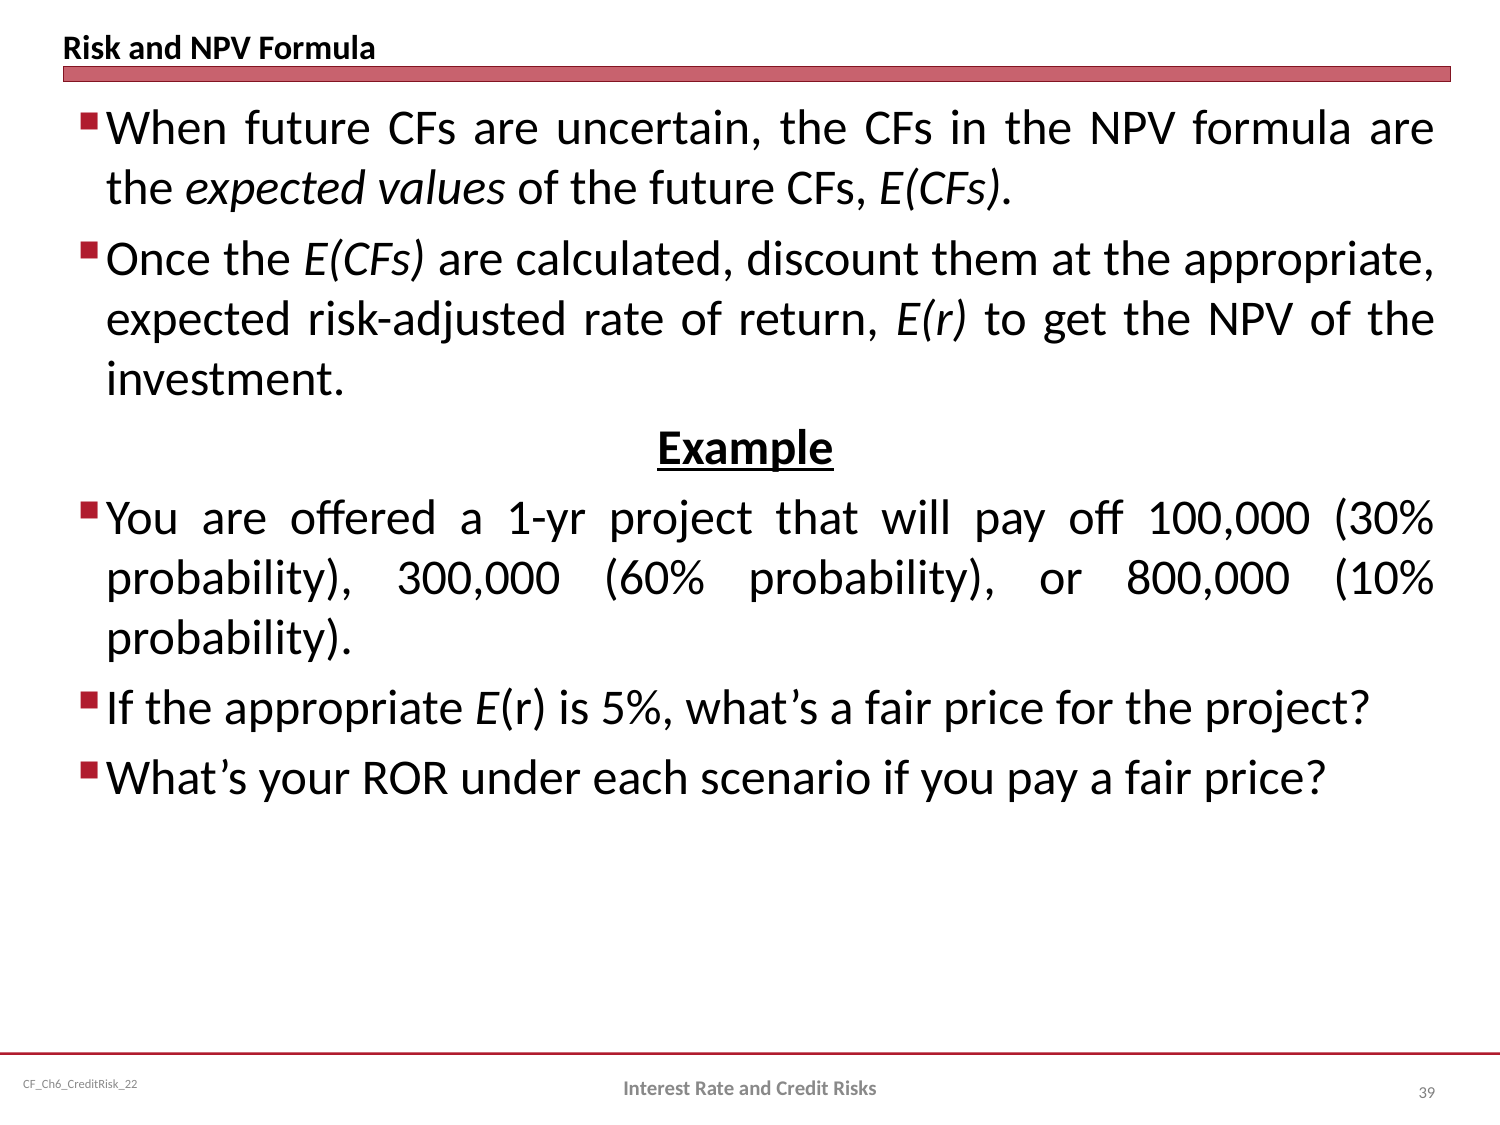

# Risk and NPV Formula
When future CFs are uncertain, the CFs in the NPV formula are the expected values of the future CFs, E(CFs).
Once the E(CFs) are calculated, discount them at the appropriate, expected risk-adjusted rate of return, E(r) to get the NPV of the investment.
Example
You are offered a 1-yr project that will pay off 100,000 (30% probability), 300,000 (60% probability), or 800,000 (10% probability).
If the appropriate E(r) is 5%, what’s a fair price for the project?
What’s your ROR under each scenario if you pay a fair price?
Interest Rate and Credit Risks
39